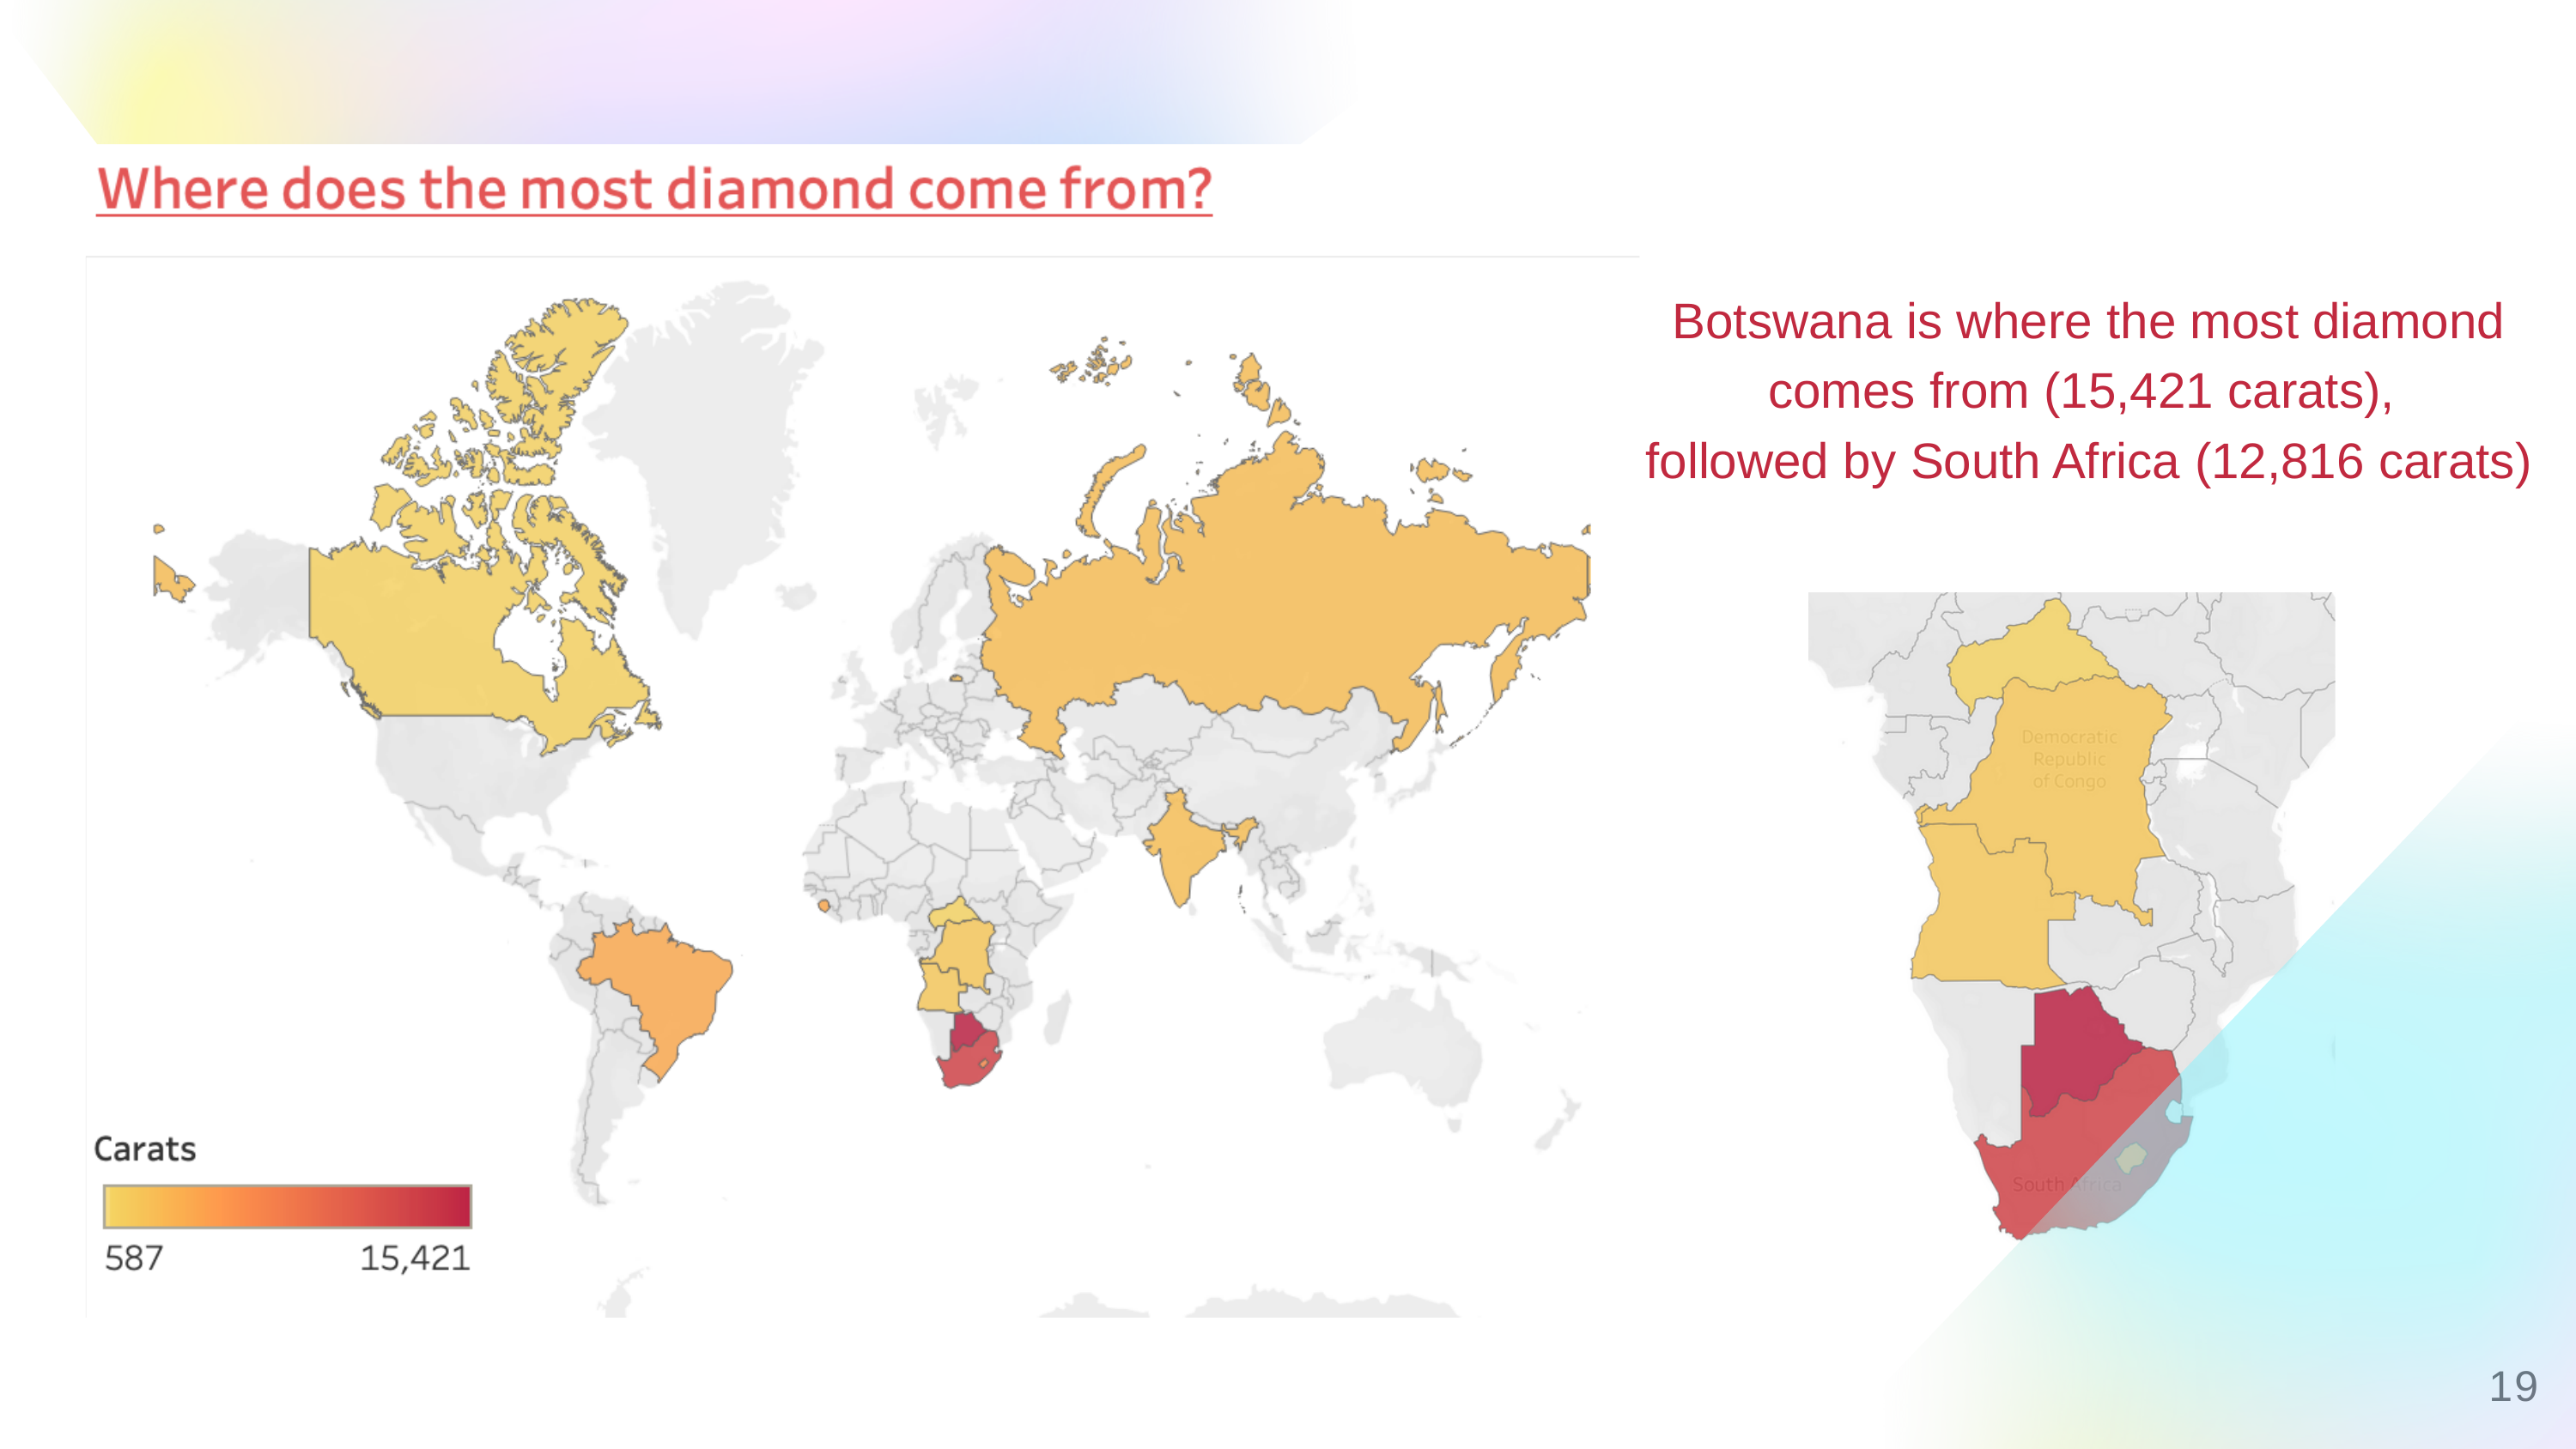

Botswana is where the most diamond comes from (15,421 carats),
followed by South Africa (12,816 carats)

19